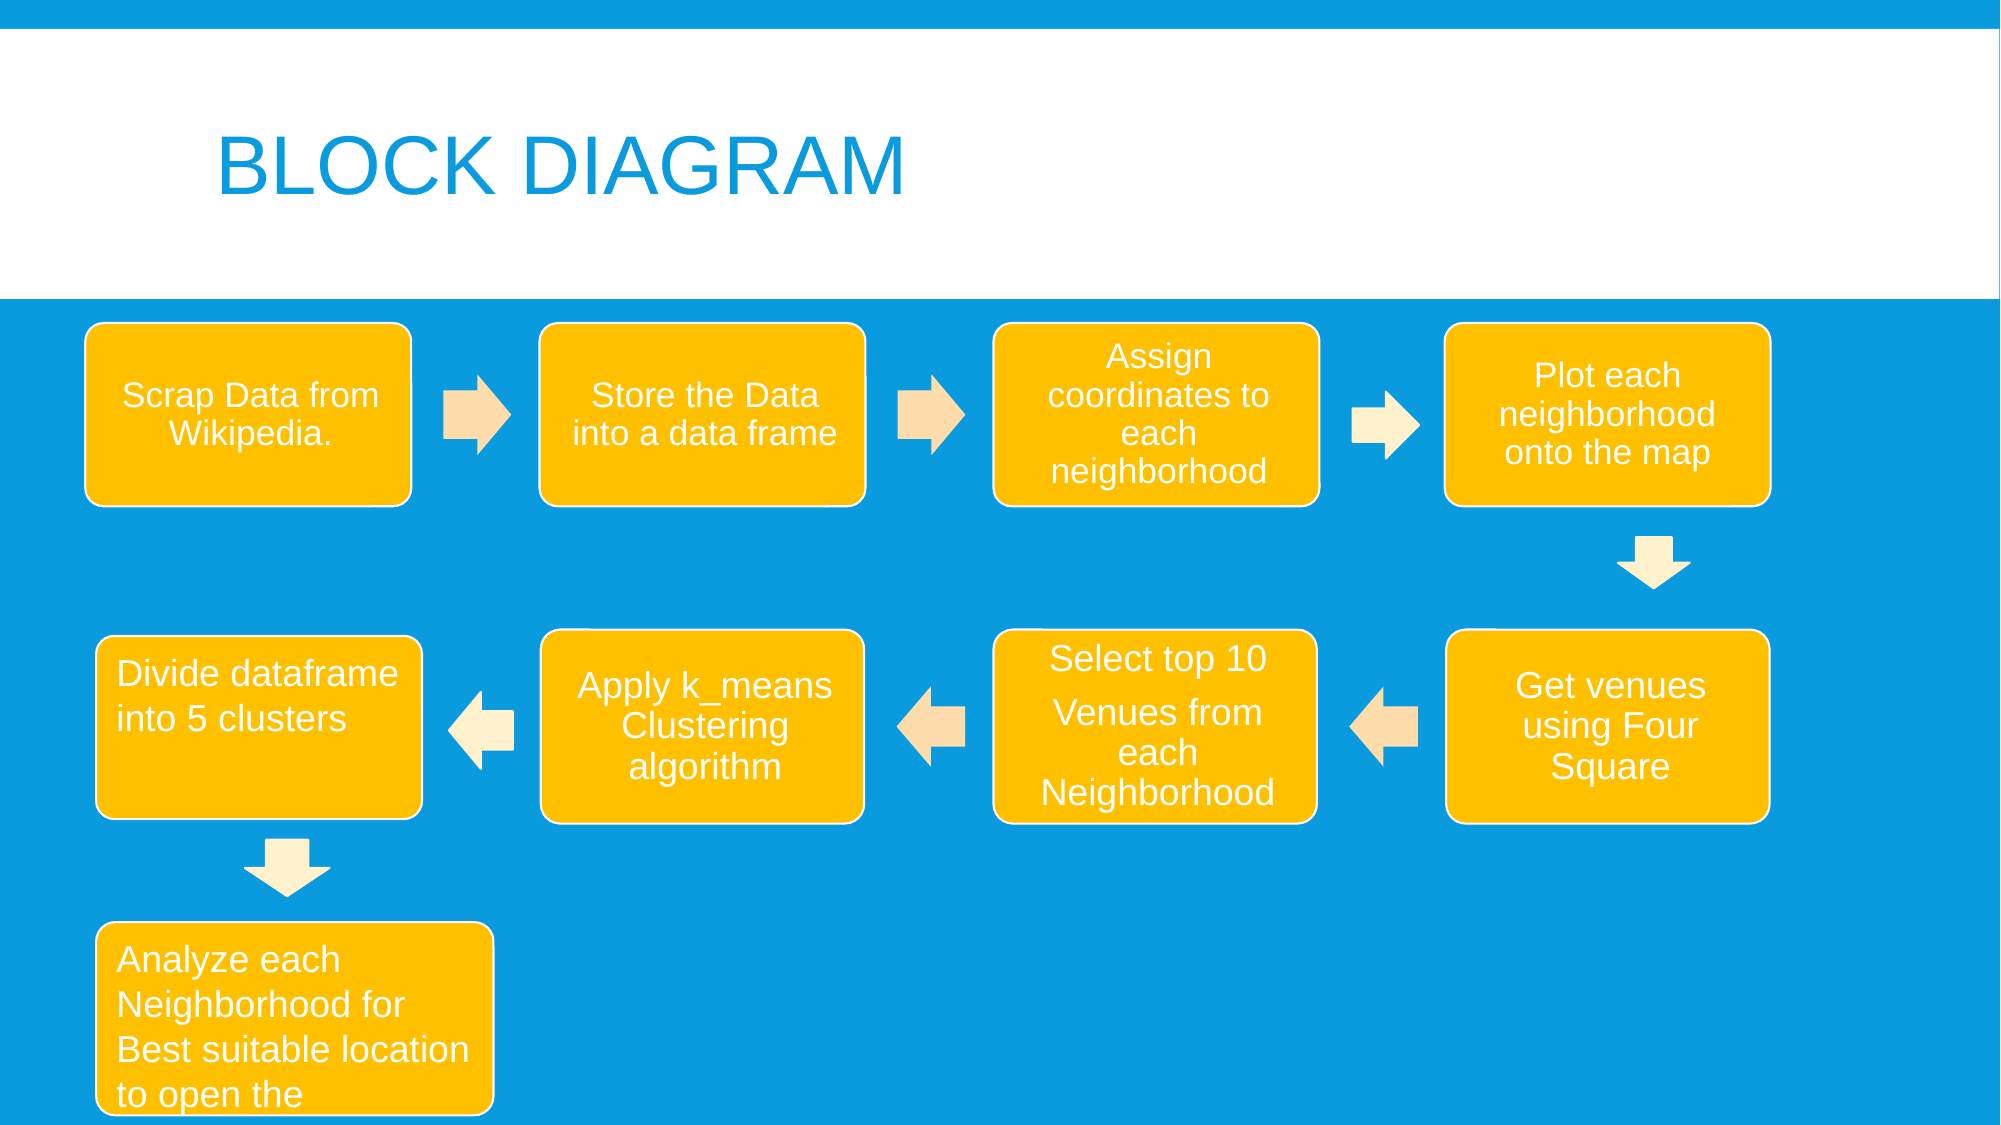

# Block diagram
Scrap Data from Wikipedia.

Store the Data into a data frame

Assign coordinates to each neighborhood

Plot each neighborhood onto the map

Apply k_means Clustering algorithm

Select top 10
Venues from each Neighborhood

Get venues using Four Square

Divide dataframe into 5 clusters

Analyze each Neighborhood for
Best suitable location to open the restaurant